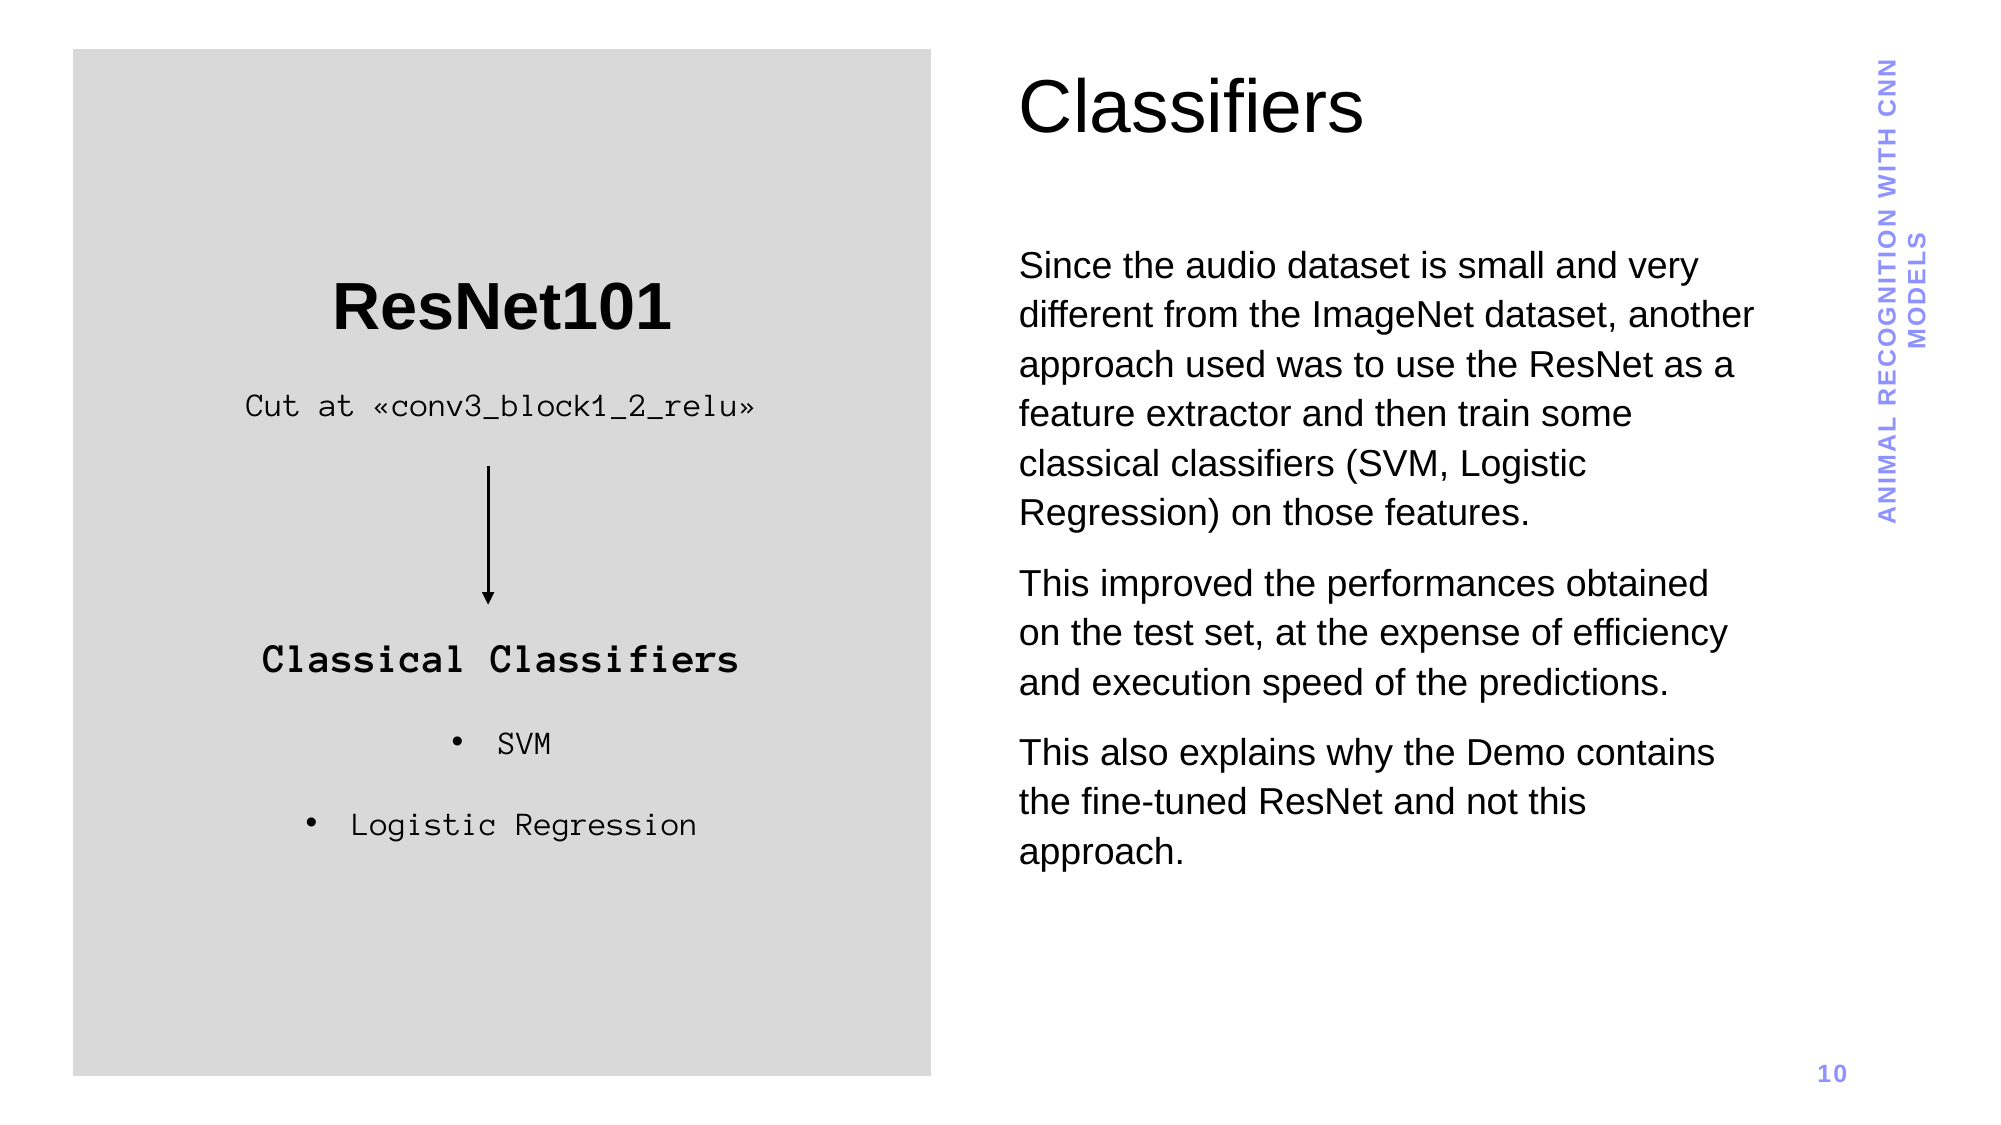

ResNet101
Cut at «conv3_block1_2_relu»

Classical Classifiers
SVM
Logistic Regression

Classifiers

Since the audio dataset is small and very different from the ImageNet dataset, another approach used was to use the ResNet as a feature extractor and then train some classical classifiers (SVM, Logistic Regression) on those features.
This improved the performances obtained on the test set, at the expense of efficiency and execution speed of the predictions.
This also explains why the Demo contains the fine-tuned ResNet and not this approach.

Animal recognition with cnn models
10